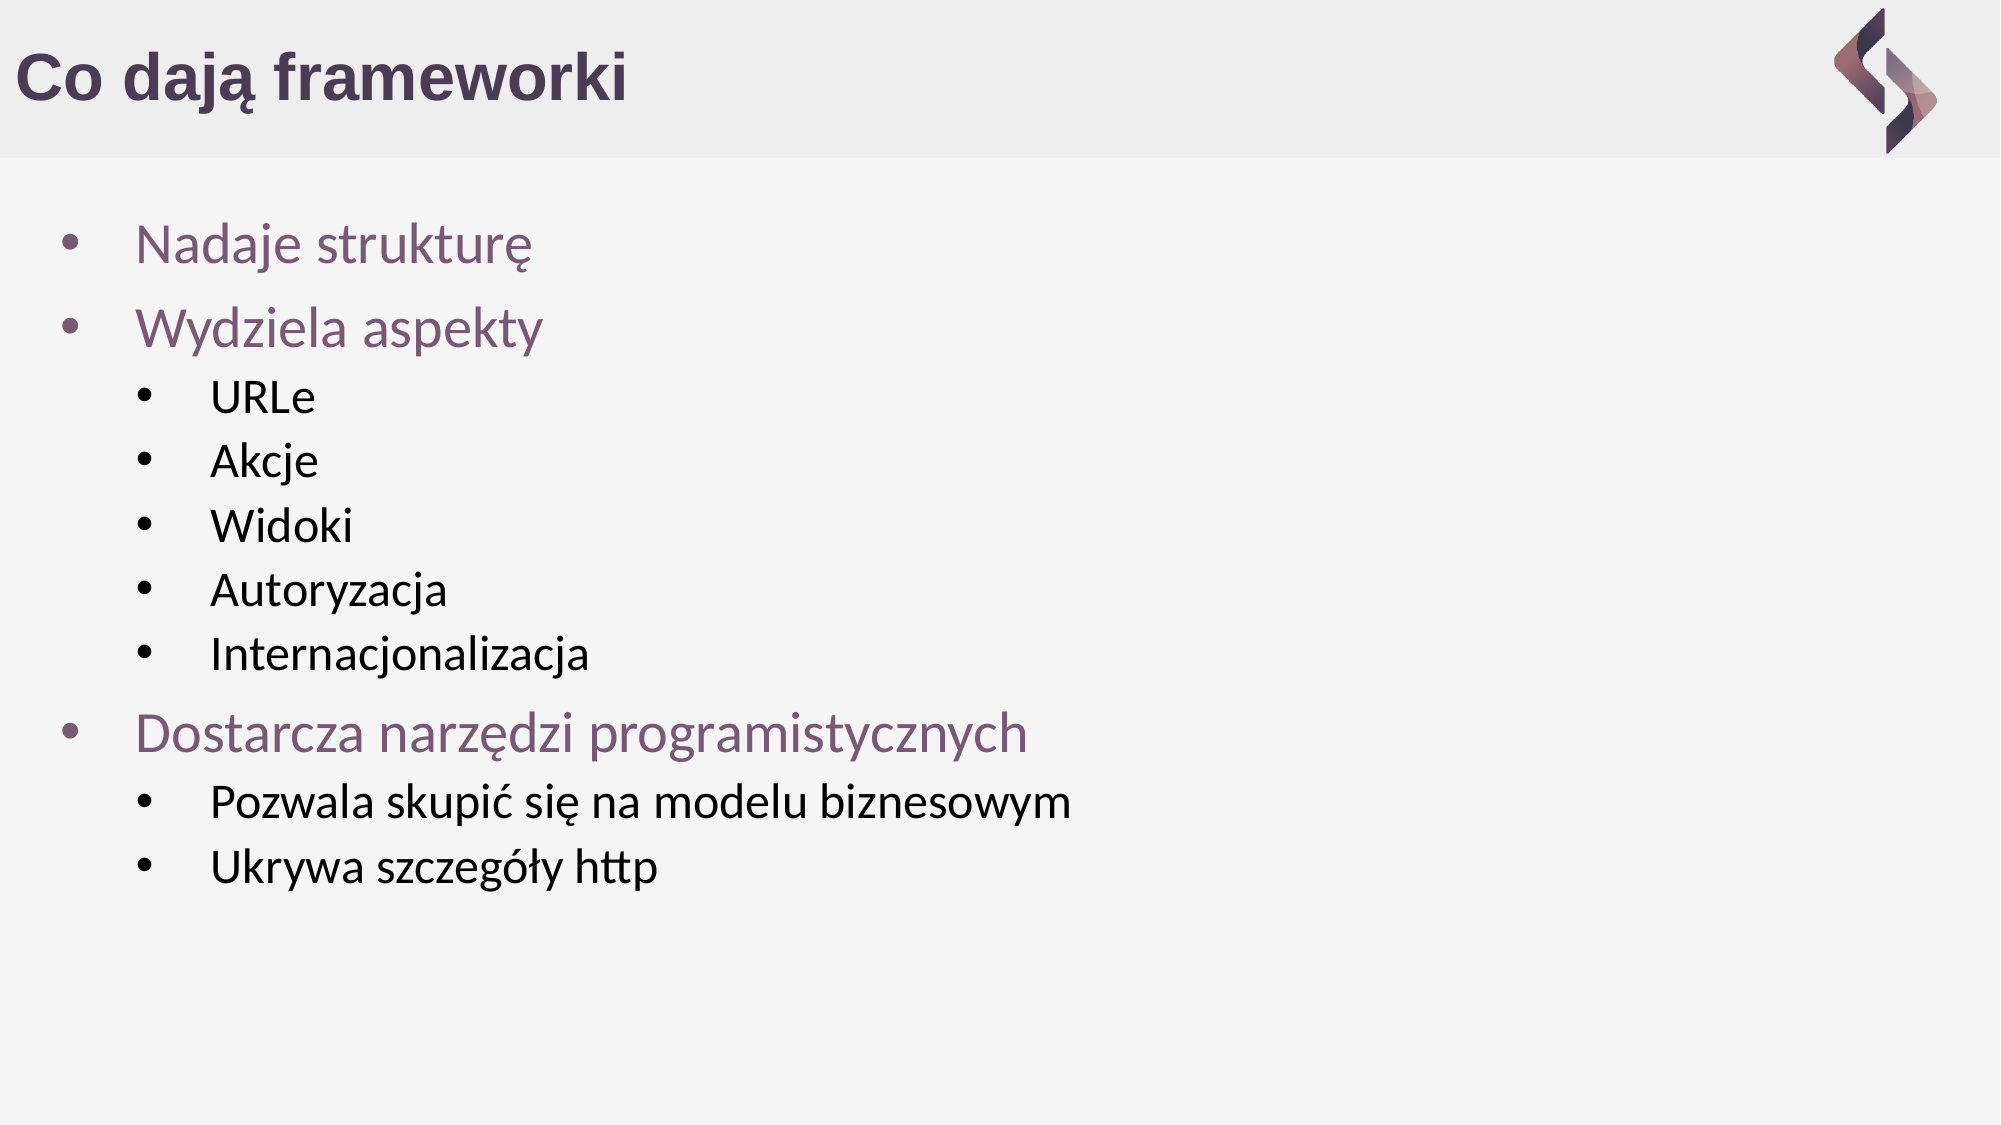

# Co dają frameworki
Nadaje strukturę
Wydziela aspekty
URLe
Akcje
Widoki
Autoryzacja
Internacjonalizacja
Dostarcza narzędzi programistycznych
Pozwala skupić się na modelu biznesowym
Ukrywa szczegóły http